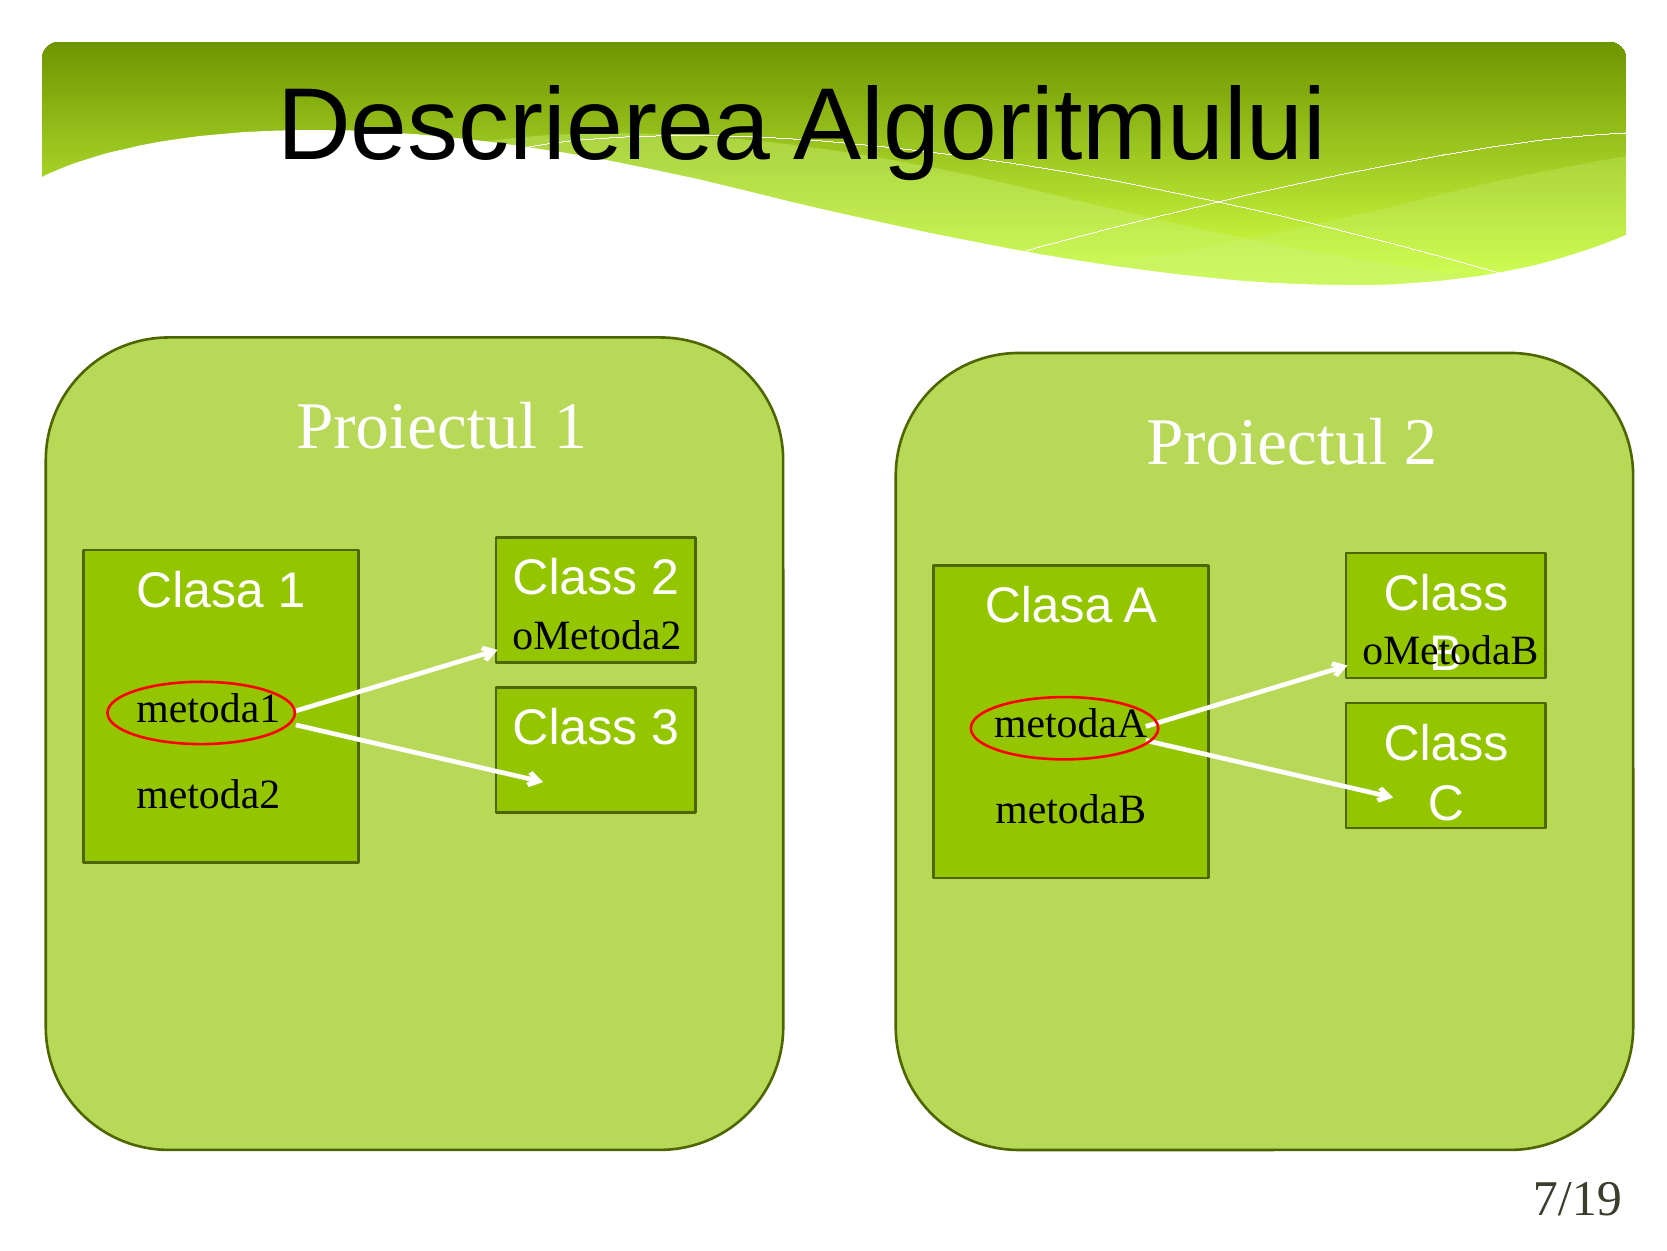

Descrierea Algoritmului

Proiectul 1
Proiectul 2
Class 2
Clasa 1

Class B
Clasa A

oMetoda2
oMetodaB
metoda1

Class 3
metodaA

Class C
metoda2
metodaB
7/19